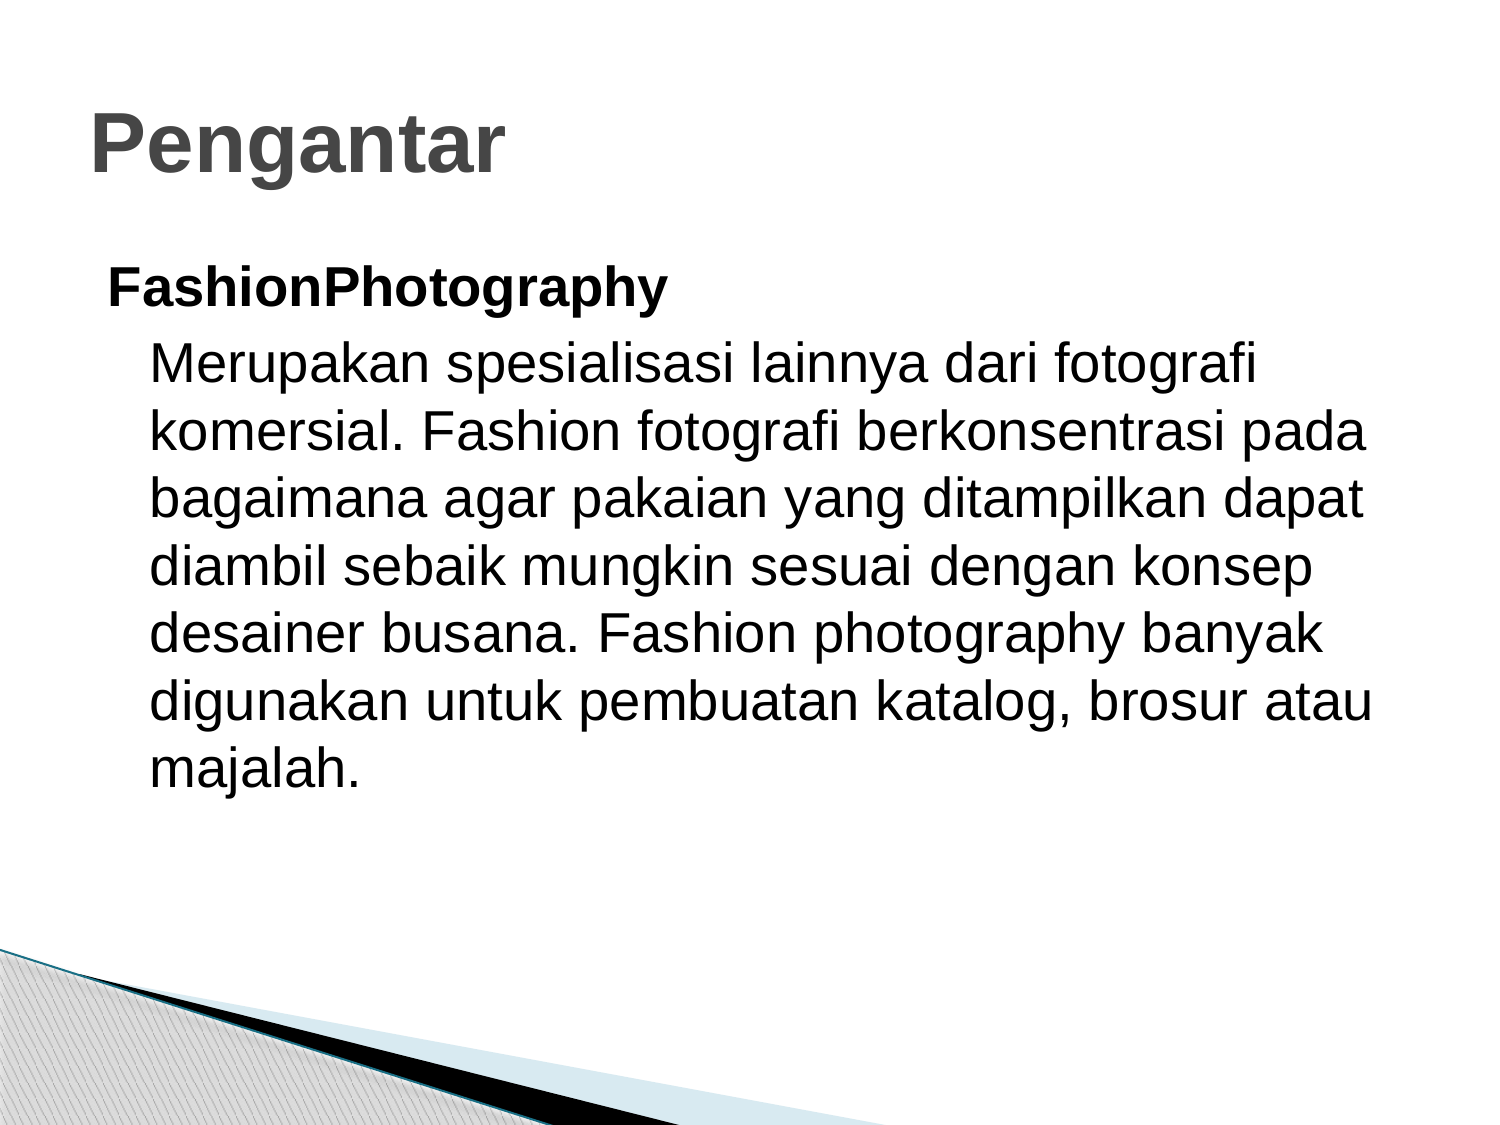

# Pengantar
FashionPhotography
	Merupakan spesialisasi lainnya dari fotografi komersial. Fashion fotografi berkonsentrasi pada bagaimana agar pakaian yang ditampilkan dapat diambil sebaik mungkin sesuai dengan konsep desainer busana. Fashion photography banyak digunakan untuk pembuatan katalog, brosur atau majalah.